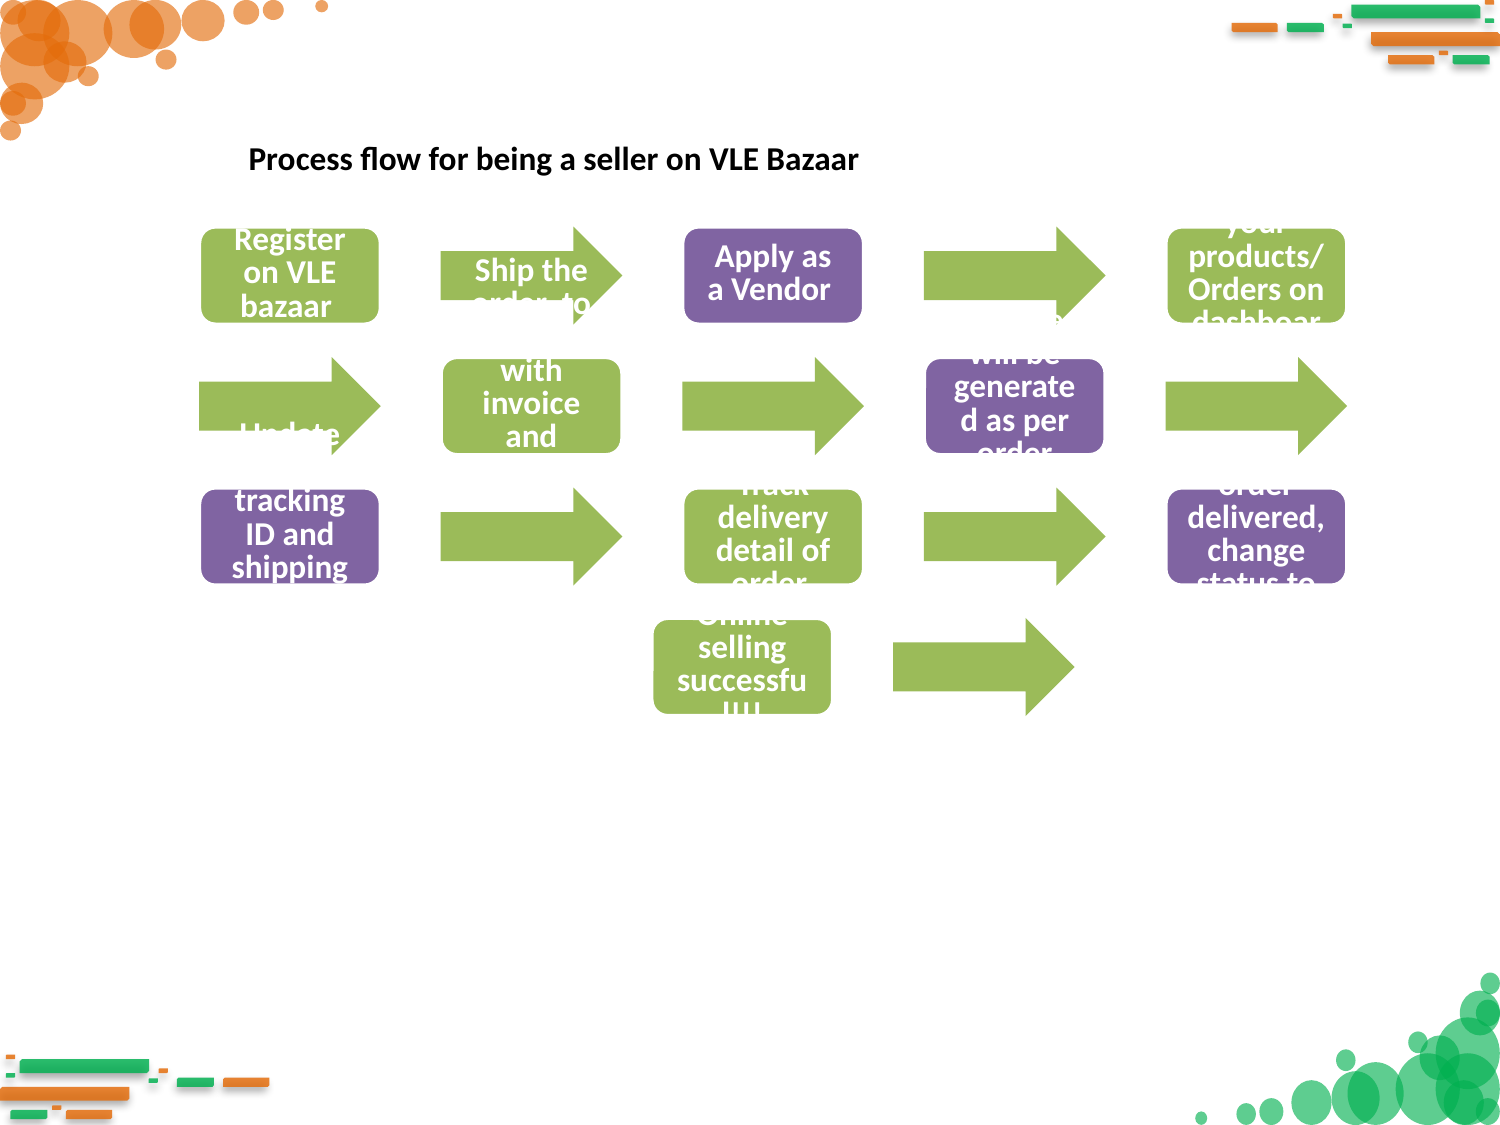

Process flow for being a seller on VLE Bazaar
Register on VLE bazaar
Apply as a Vendor
Manage your products/Orders on dashboard
Invoice will be generated as per order received
Ship the order  to along with invoice and standard CSC logistics
Update the tracking ID and shipping status of order
Track delivery detail of order
When order delivered, change status to delivered
Online selling successful!!!